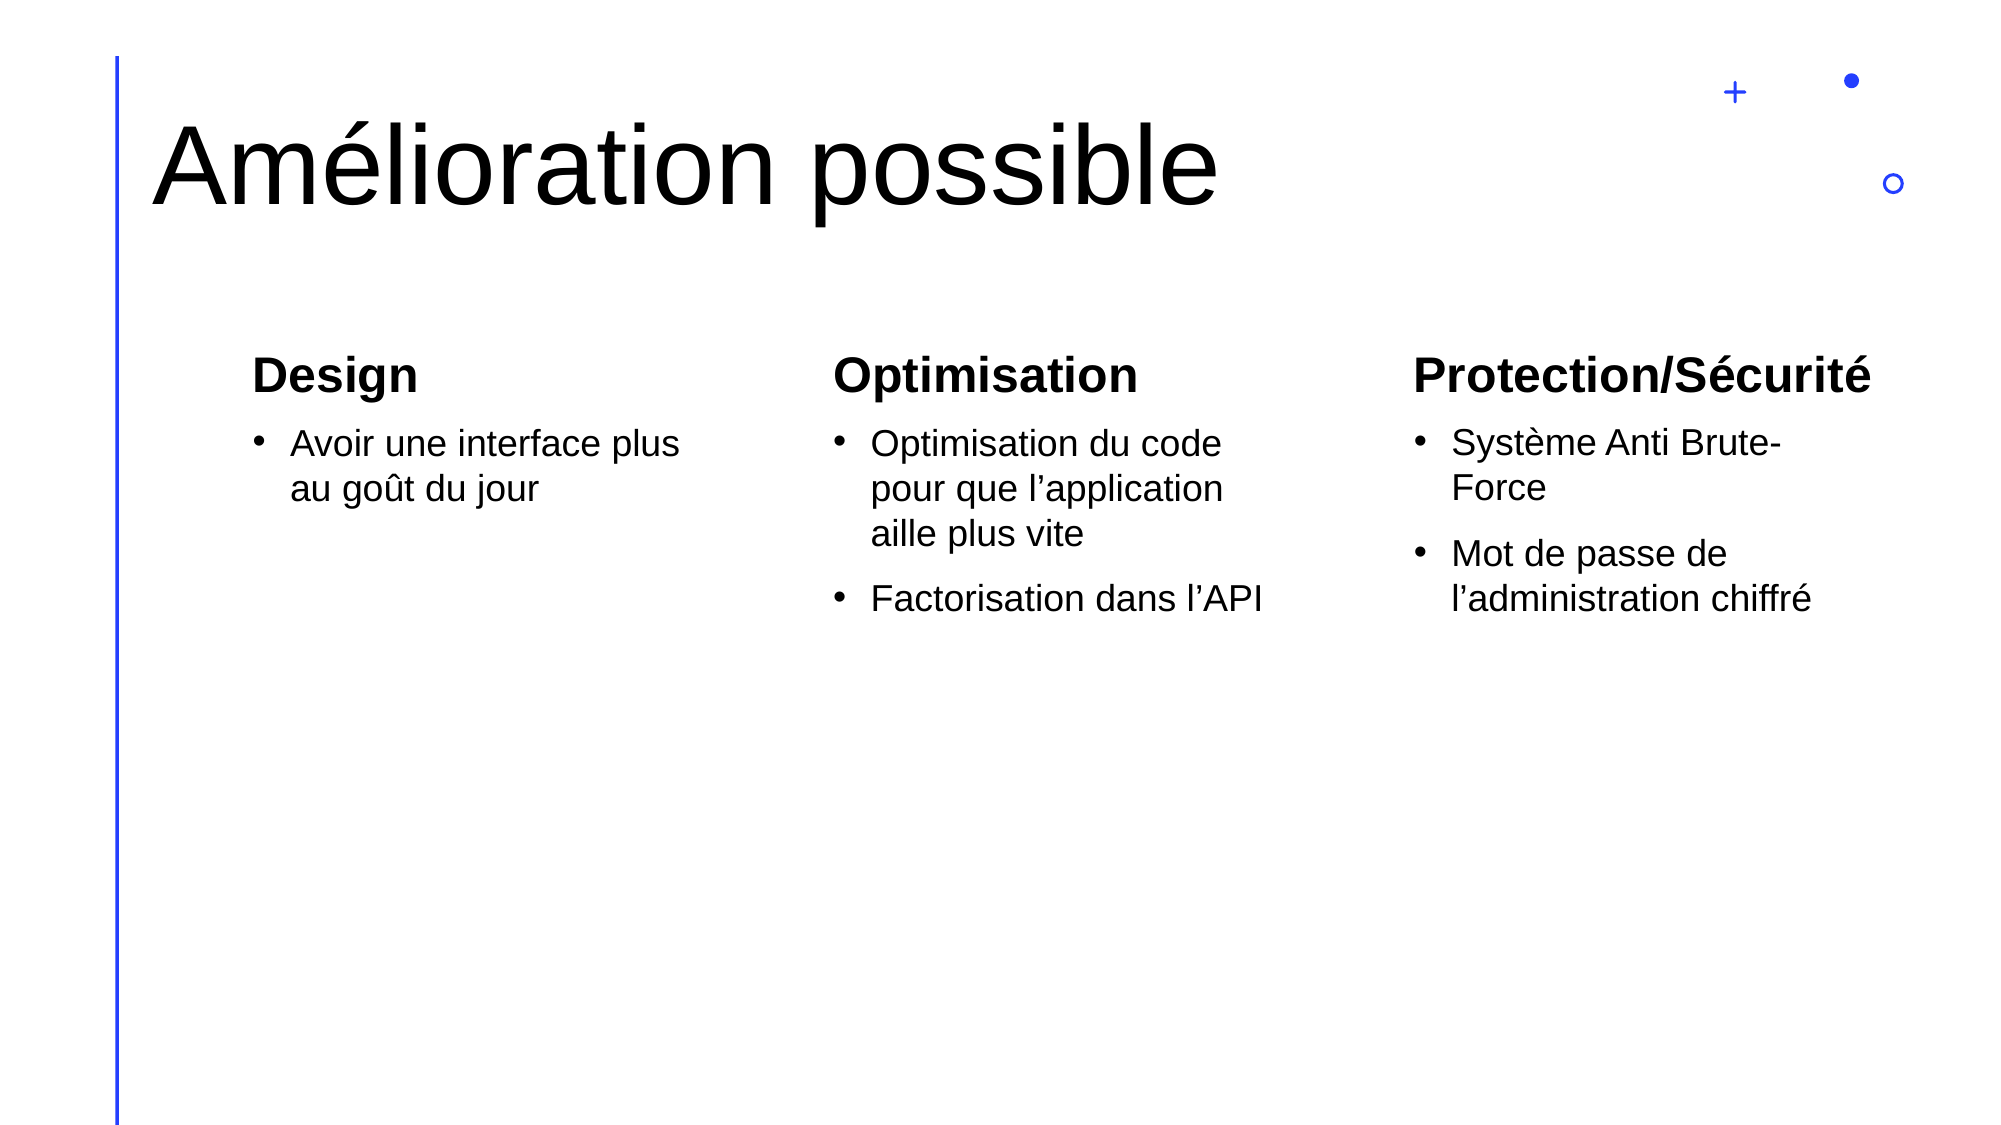

# Amélioration possible
Design
Optimisation
Protection/Sécurité
Avoir une interface plus au goût du jour

Optimisation du code pour que l’application aille plus vite
Factorisation dans l’API
Système Anti Brute-Force
Mot de passe de l’administration chiffré